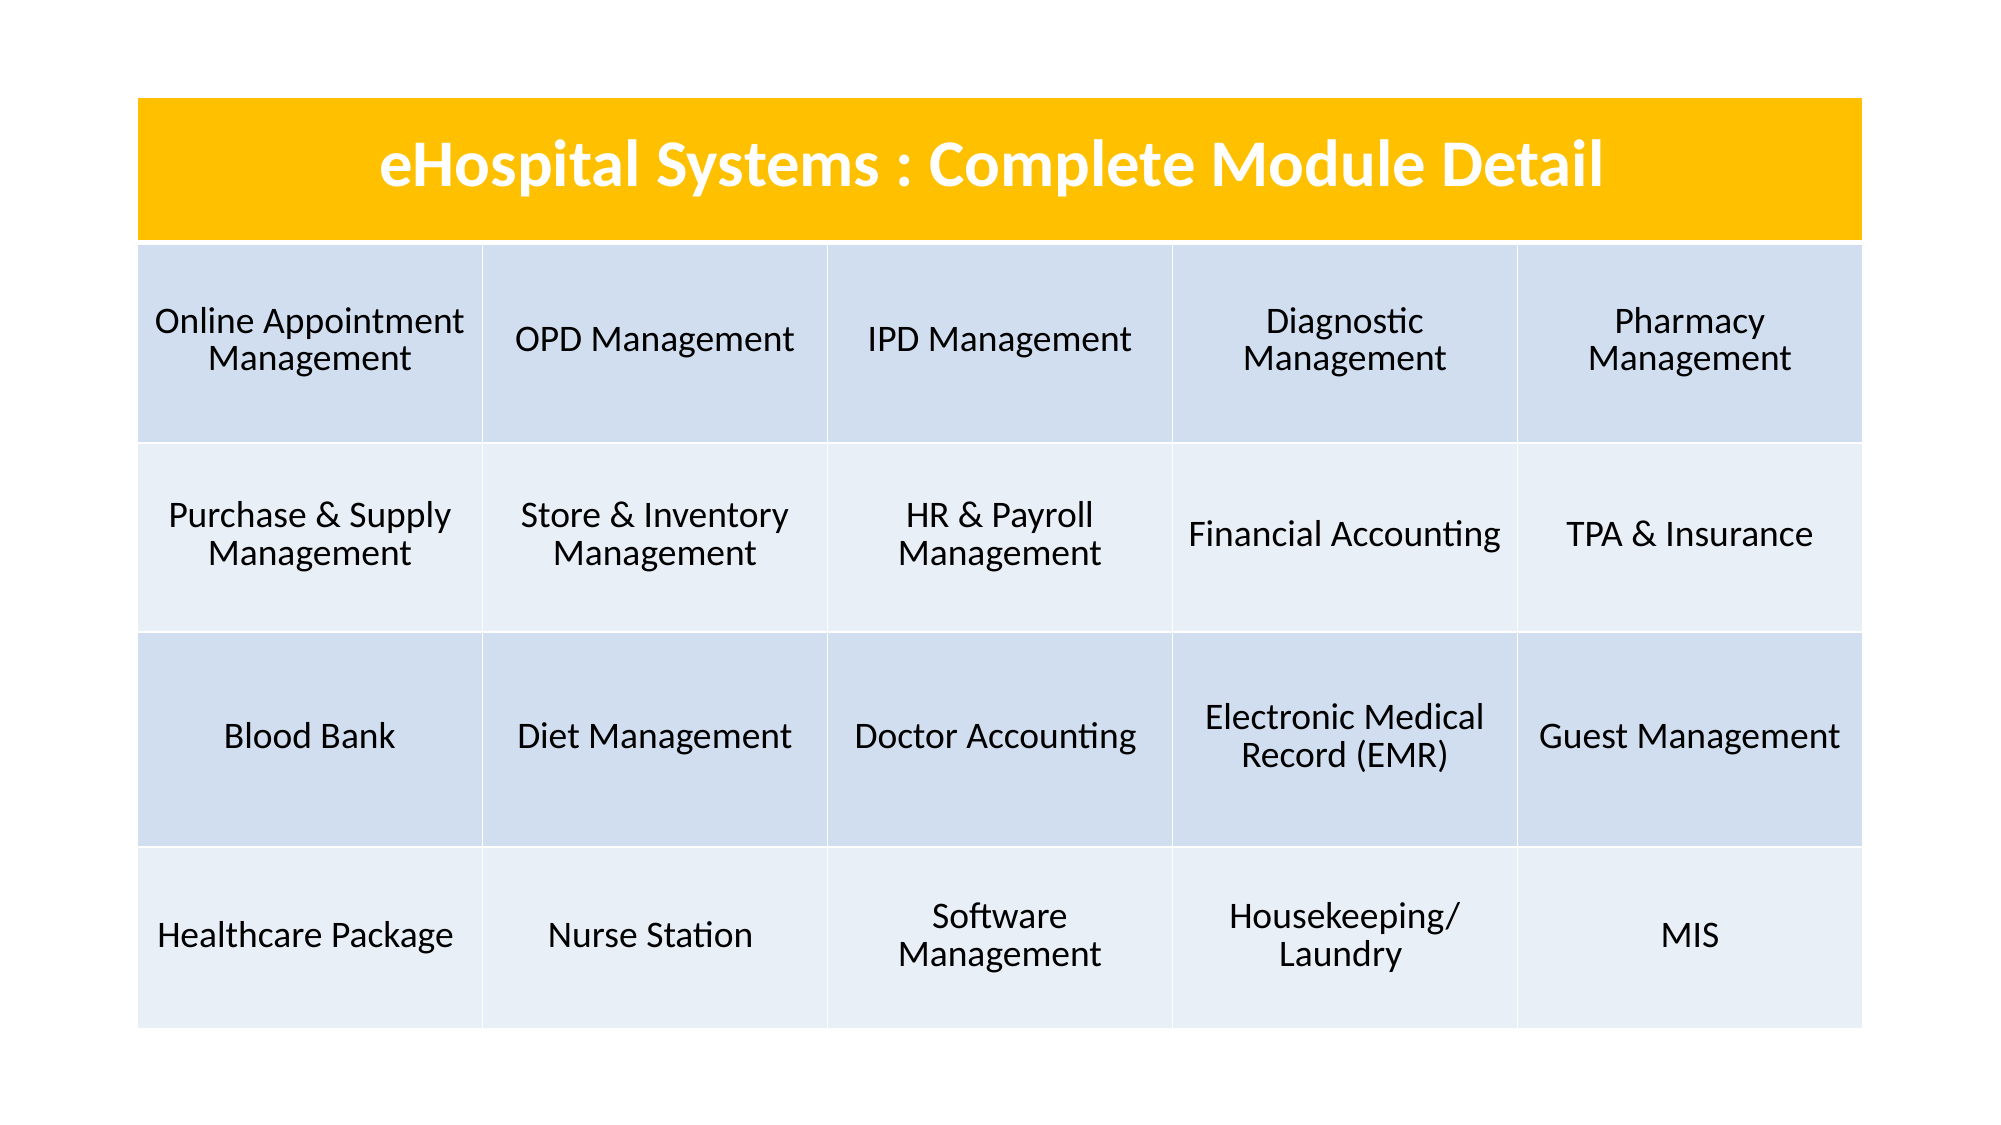

| eHospital Systems : Complete Module Detail |  |  |  |  |
| --- | --- | --- | --- | --- |
| Online Appointment Management | OPD Management | IPD Management | Diagnostic Management | Pharmacy Management |
| Purchase & Supply Management | Store & Inventory Management | HR & Payroll Management | Financial Accounting | TPA & Insurance |
| Blood Bank | Diet Management | Doctor Accounting | Electronic Medical Record (EMR) | Guest Management |
| Healthcare Package | Nurse Station | Software Management | Housekeeping/ Laundry | MIS |